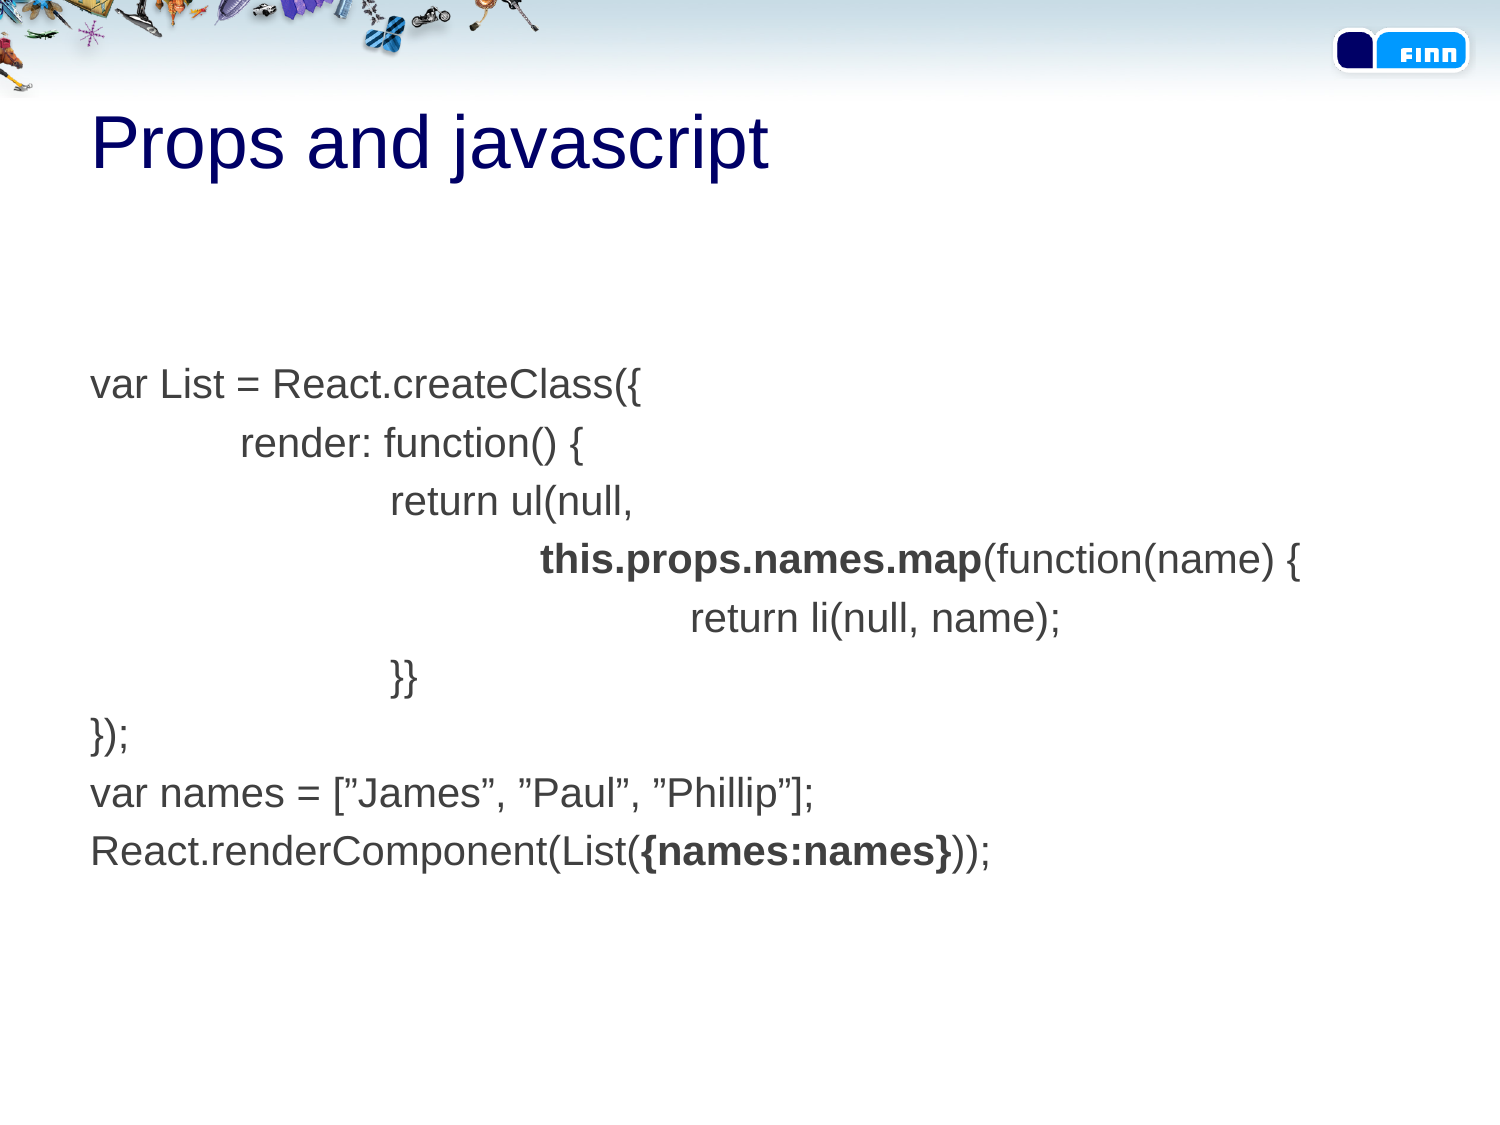

# Props and javascript

var List = React.createClass({
	render: function() {
		return ul(null,
			this.props.names.map(function(name) {
				return li(null, name);
		}}
});
var names = [”James”, ”Paul”, ”Phillip”];
React.renderComponent(List({names:names}));